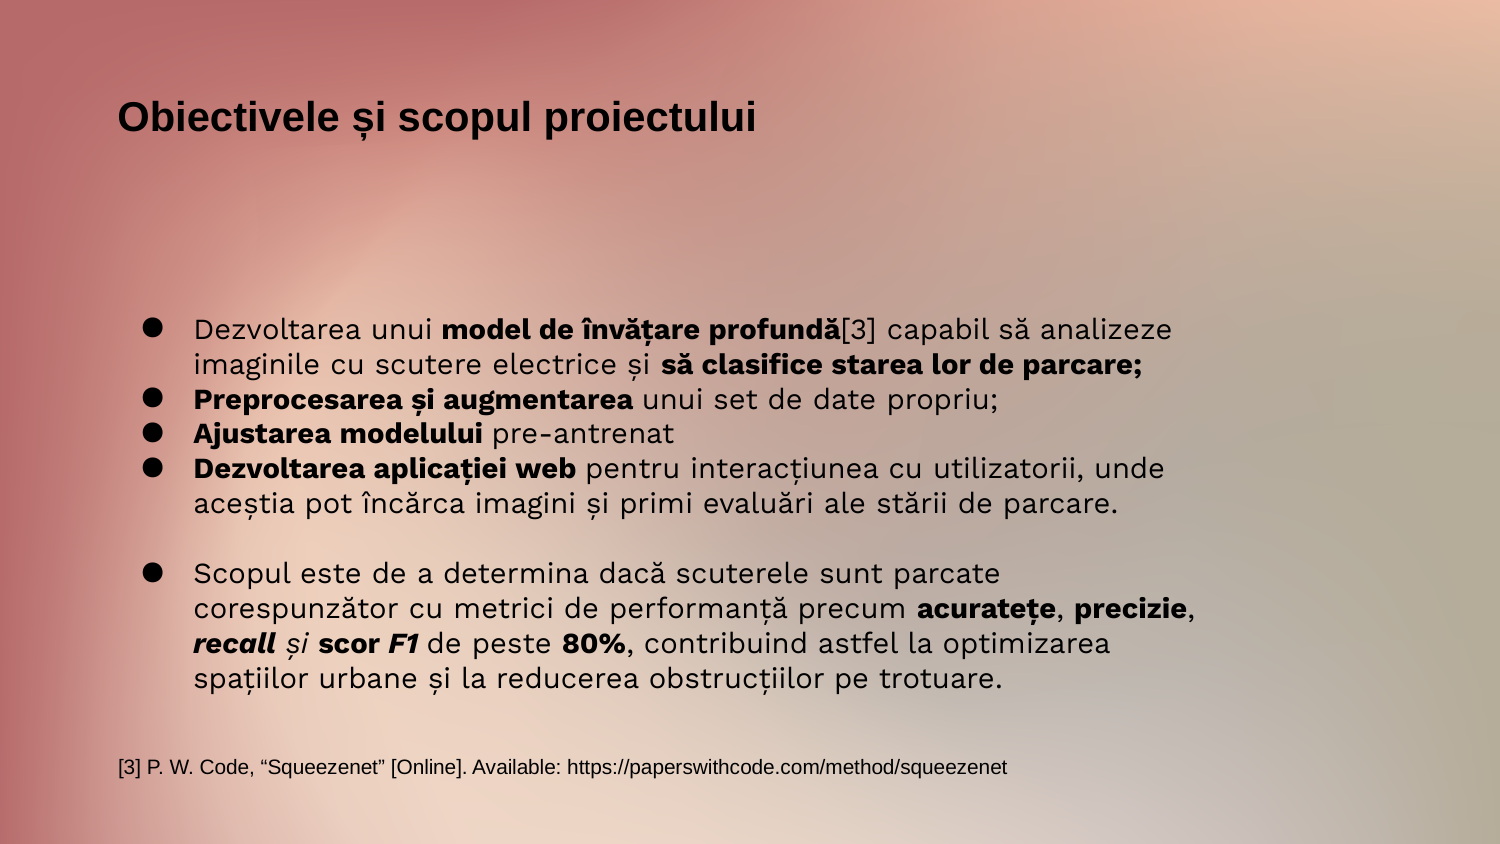

# Obiectivele și scopul proiectului
Dezvoltarea unui model de învățare profundă[3] capabil să analizeze imaginile cu scutere electrice și să clasifice starea lor de parcare;
Preprocesarea și augmentarea unui set de date propriu;
Ajustarea modelului pre-antrenat
Dezvoltarea aplicației web pentru interacțiunea cu utilizatorii, unde aceștia pot încărca imagini și primi evaluări ale stării de parcare.

Scopul este de a determina dacă scuterele sunt parcate corespunzător cu metrici de performanță precum acuratețe, precizie, recall și scor F1 de peste 80%, contribuind astfel la optimizarea spațiilor urbane și la reducerea obstrucțiilor pe trotuare.
[3] P. W. Code, “Squeezenet” [Online]. Available: https://paperswithcode.com/method/squeezenet